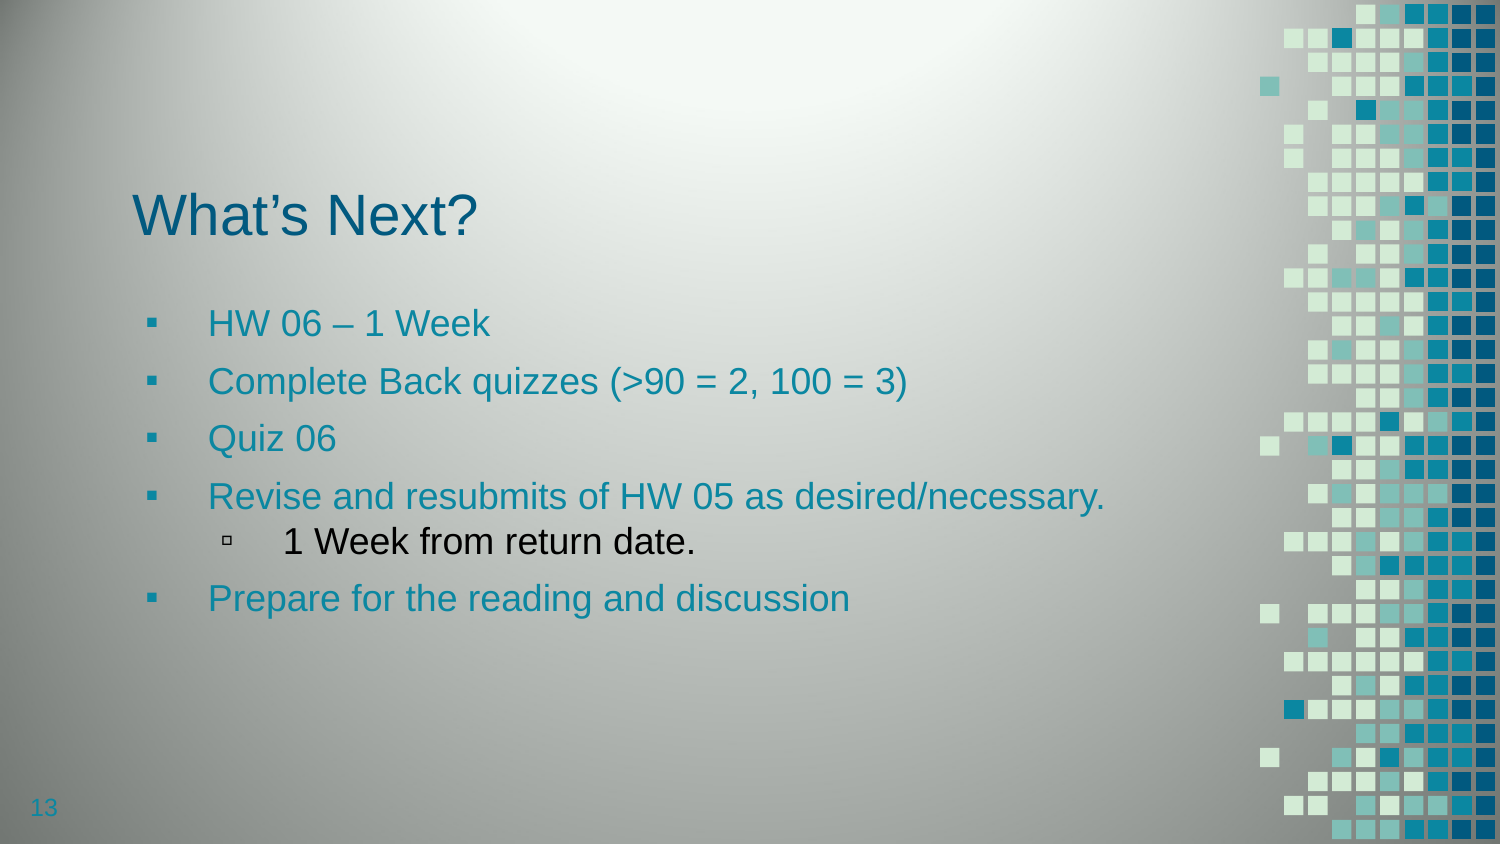

# What’s Next?
HW 06 – 1 Week
Complete Back quizzes (>90 = 2, 100 = 3)
Quiz 06
Revise and resubmits of HW 05 as desired/necessary.
1 Week from return date.
Prepare for the reading and discussion
13